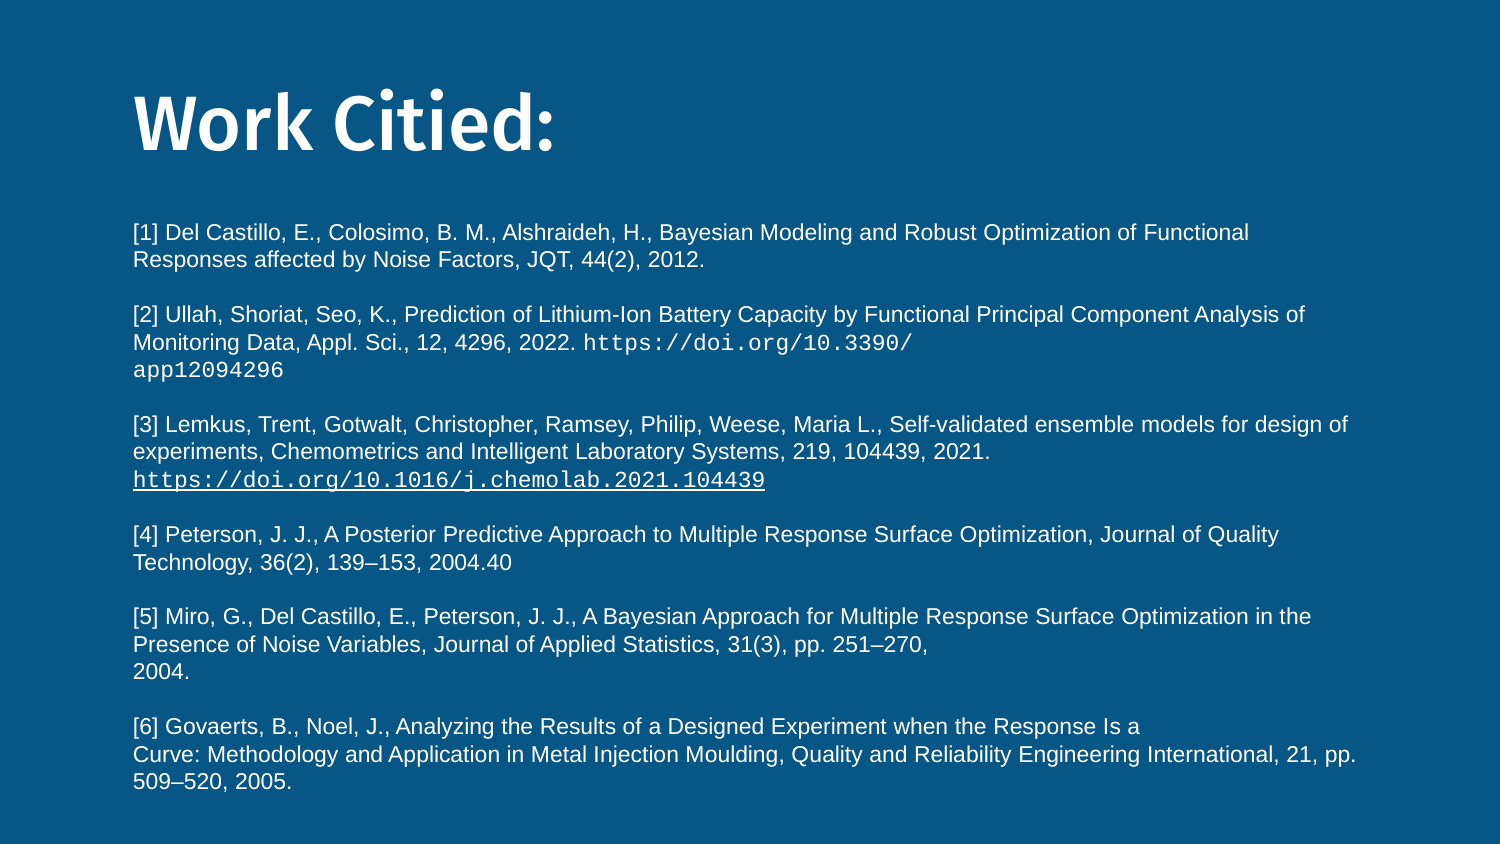

# Work Citied:
[1] Del Castillo, E., Colosimo, B. M., Alshraideh, H., Bayesian Modeling and Robust Optimization of Functional Responses affected by Noise Factors, JQT, 44(2), 2012.
[2] Ullah, Shoriat, Seo, K., Prediction of Lithium-Ion Battery Capacity by Functional Principal Component Analysis of Monitoring Data, Appl. Sci., 12, 4296, 2022. https://doi.org/10.3390/
app12094296
[3] Lemkus, Trent, Gotwalt, Christopher, Ramsey, Philip, Weese, Maria L., Self-validated ensemble models for design of experiments, Chemometrics and Intelligent Laboratory Systems, 219, 104439, 2021. https://doi.org/10.1016/j.chemolab.2021.104439
[4] Peterson, J. J., A Posterior Predictive Approach to Multiple Response Surface Optimization, Journal of Quality Technology, 36(2), 139–153, 2004.40

[5] Miro, G., Del Castillo, E., Peterson, J. J., A Bayesian Approach for Multiple Response Surface Optimization in the Presence of Noise Variables, Journal of Applied Statistics, 31(3), pp. 251–270,
2004.
[6] Govaerts, B., Noel, J., Analyzing the Results of a Designed Experiment when the Response Is a
Curve: Methodology and Application in Metal Injection Moulding, Quality and Reliability Engineering International, 21, pp. 509–520, 2005.